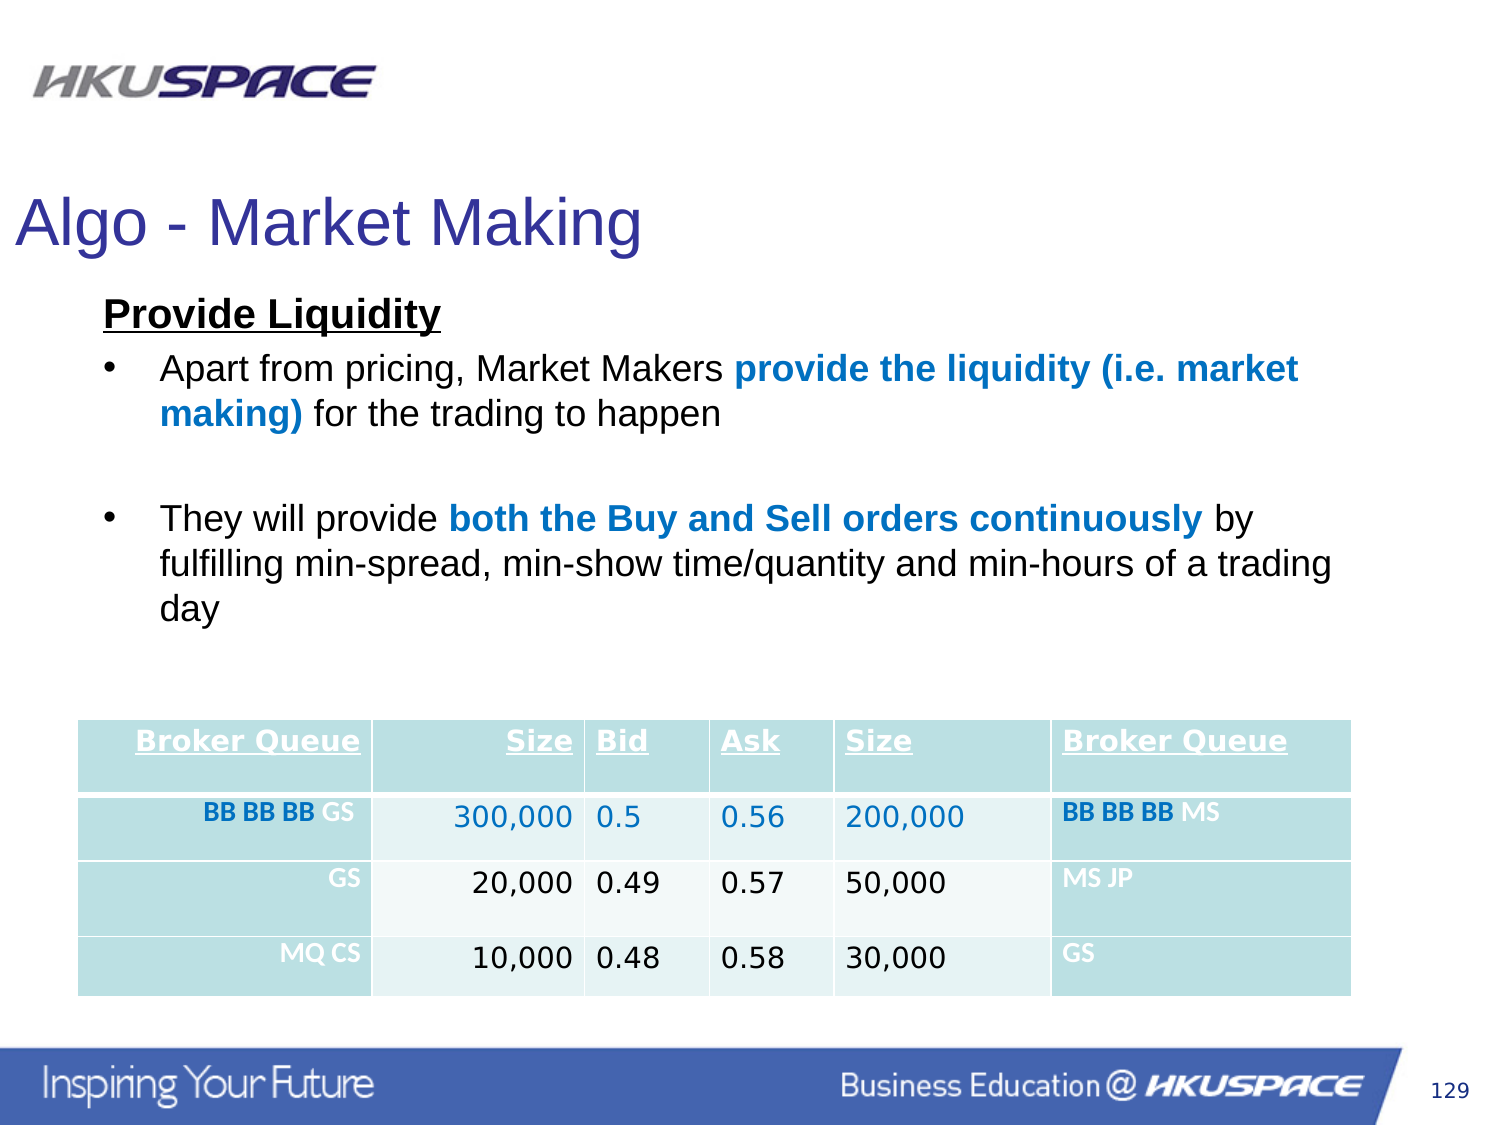

Algo - Market Making
Provide Liquidity
Apart from pricing, Market Makers provide the liquidity (i.e. market making) for the trading to happen

They will provide both the Buy and Sell orders continuously by fulfilling min-spread, min-show time/quantity and min-hours of a trading day
| Broker Queue | Size | Bid | Ask | Size | Broker Queue |
| --- | --- | --- | --- | --- | --- |
| BB BB BB GS | 300,000 | 0.5 | 0.56 | 200,000 | BB BB BB MS |
| GS | 20,000 | 0.49 | 0.57 | 50,000 | MS JP |
| MQ CS | 10,000 | 0.48 | 0.58 | 30,000 | GS |
129